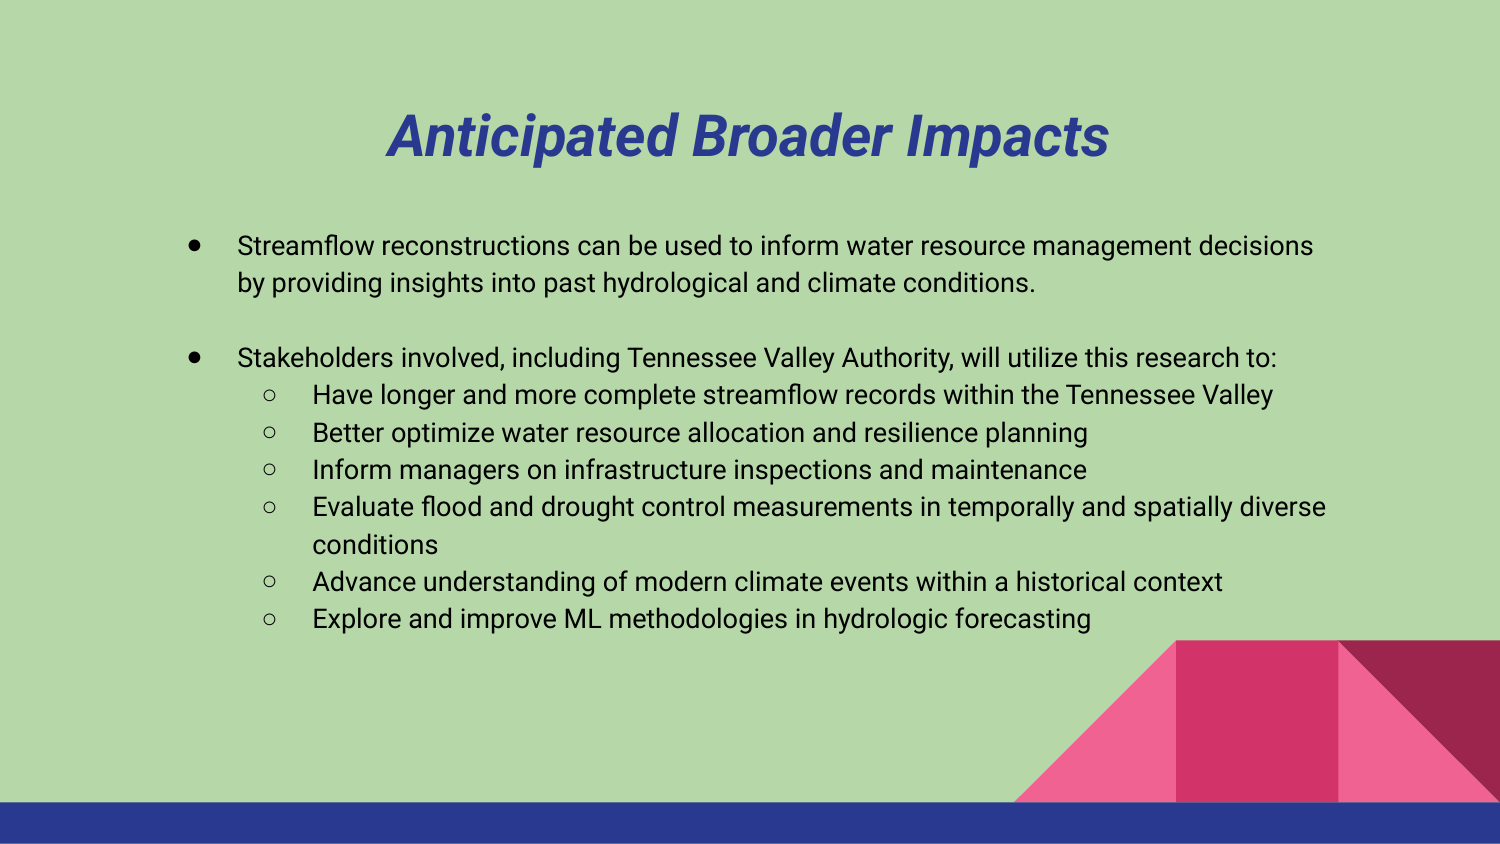

# Anticipated Broader Impacts
Streamflow reconstructions can be used to inform water resource management decisions by providing insights into past hydrological and climate conditions.

Stakeholders involved, including Tennessee Valley Authority, will utilize this research to:
Have longer and more complete streamflow records within the Tennessee Valley
Better optimize water resource allocation and resilience planning
Inform managers on infrastructure inspections and maintenance
Evaluate flood and drought control measurements in temporally and spatially diverse conditions
Advance understanding of modern climate events within a historical context
Explore and improve ML methodologies in hydrologic forecasting